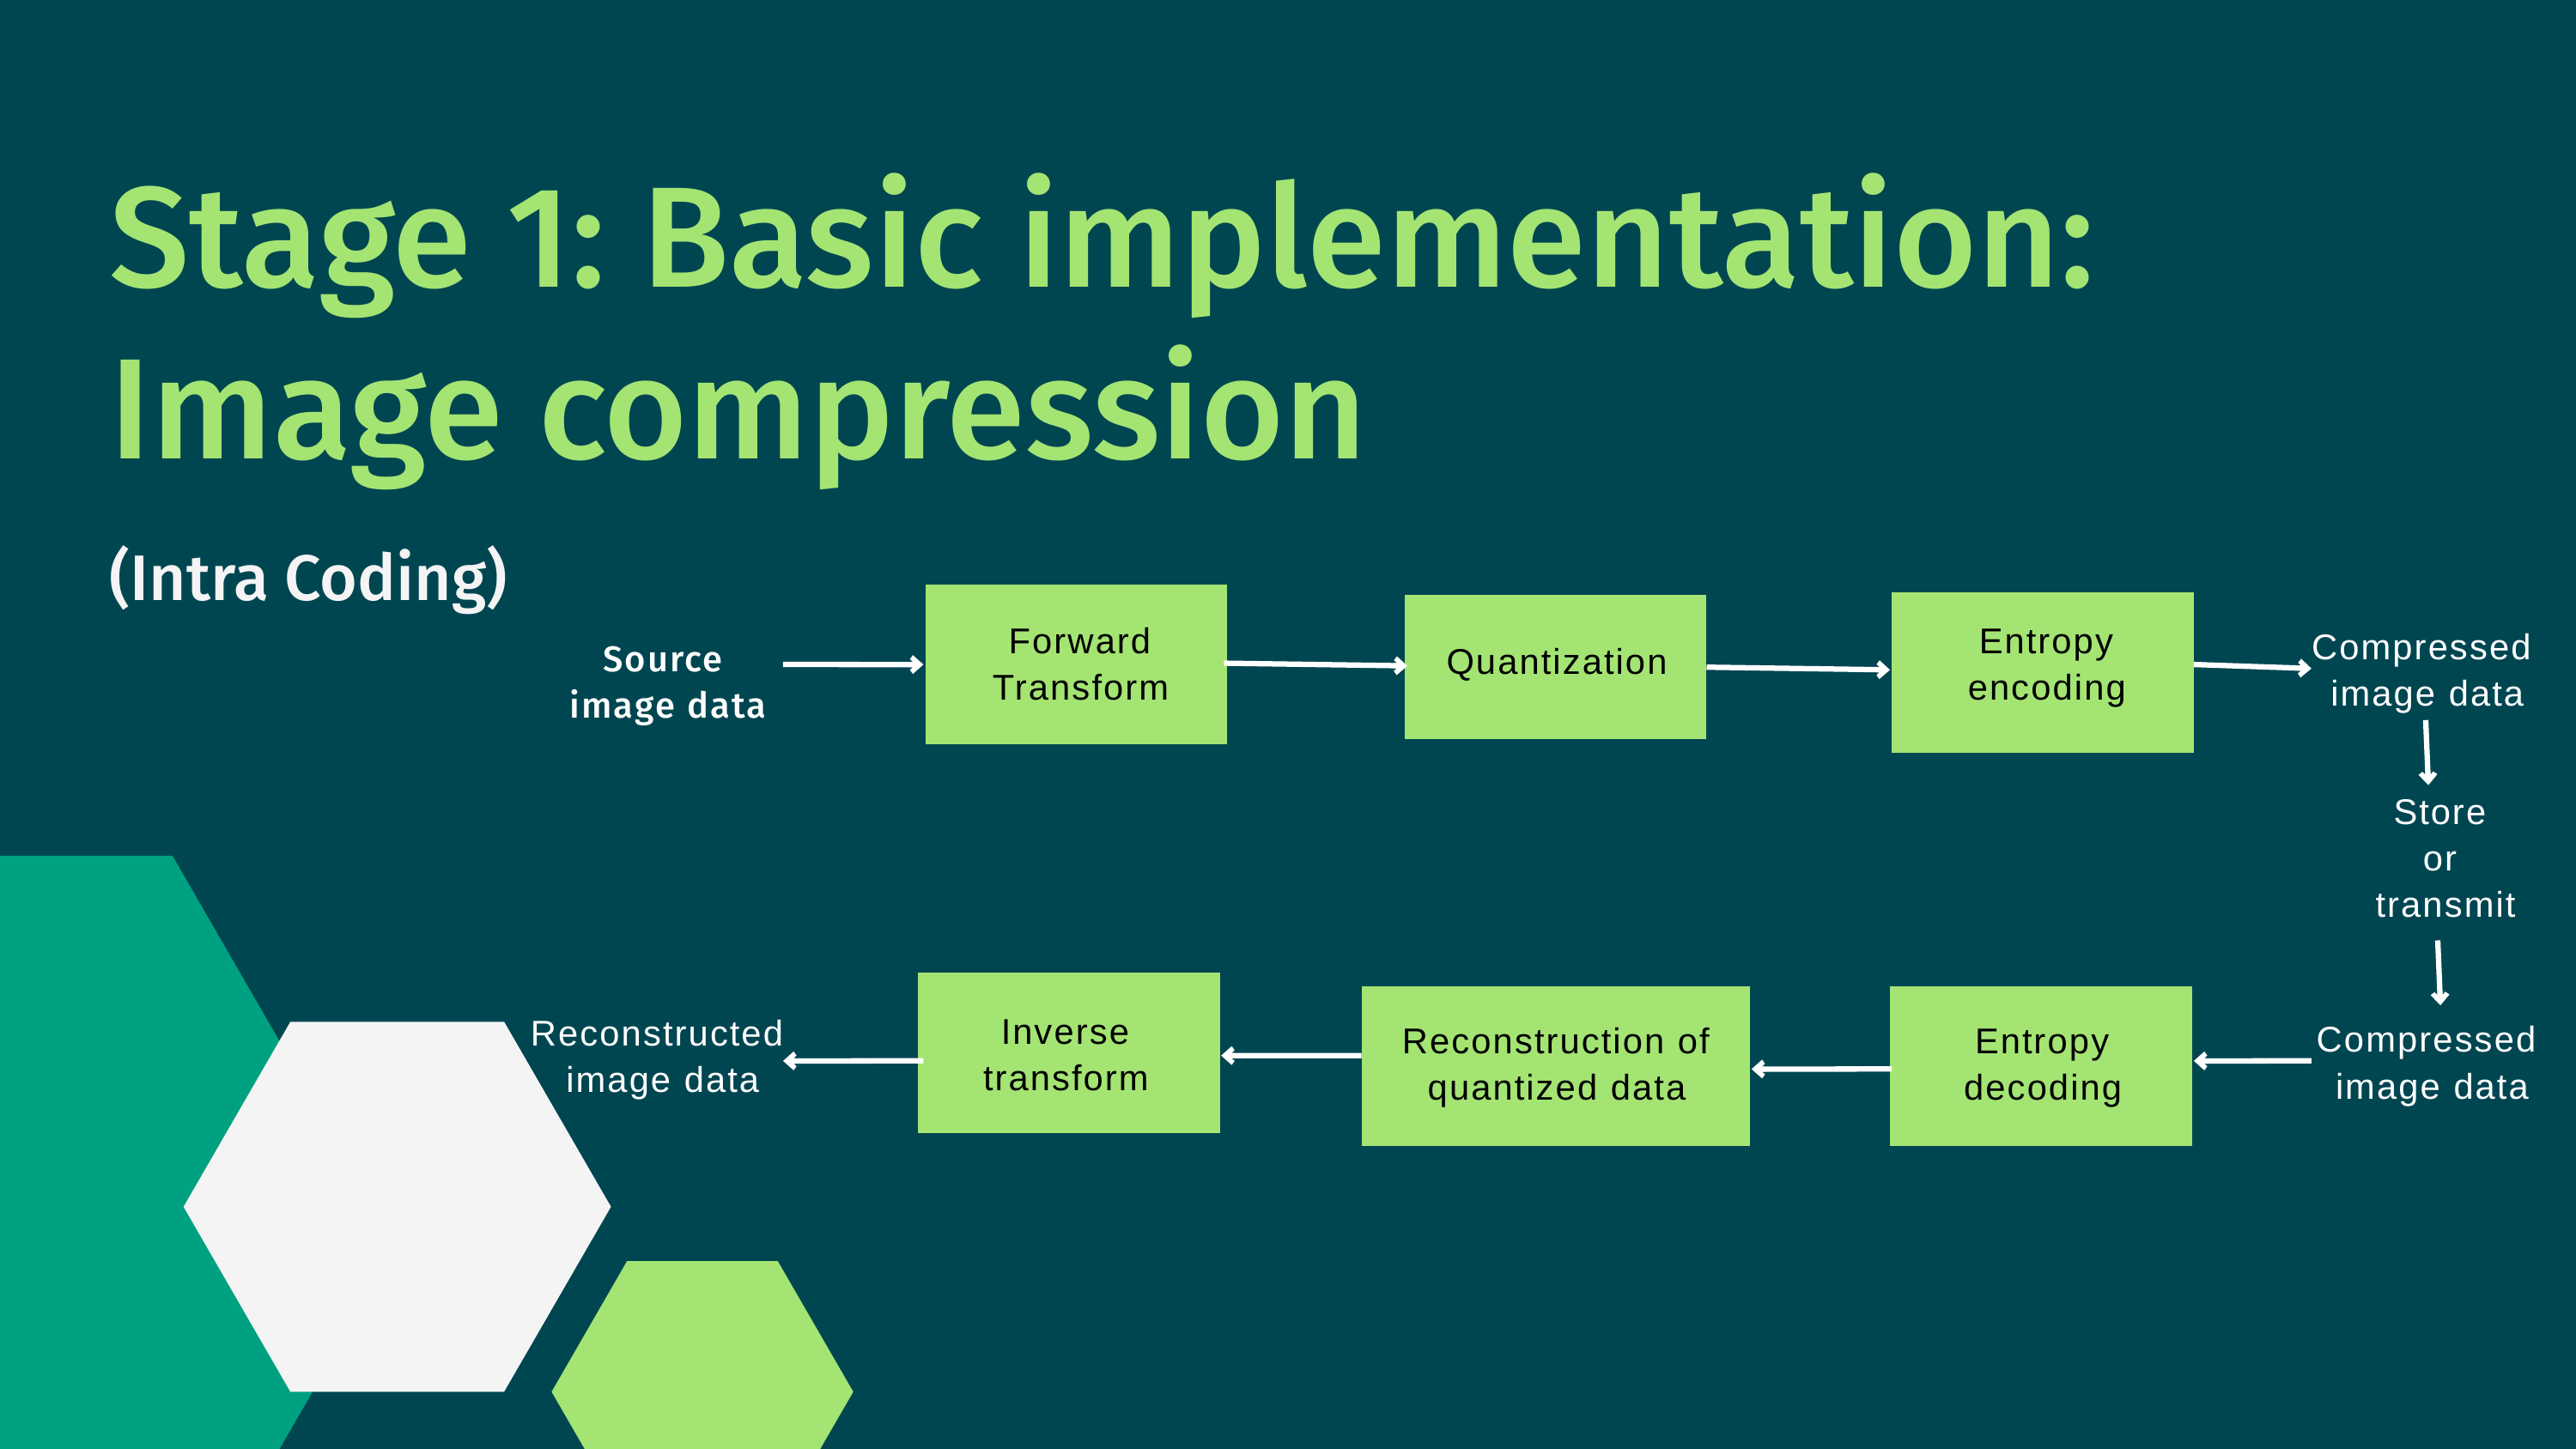

Stage 1: Basic implementation: Image compression
(Intra Coding)

Forward Transform

Entropy encoding

Quantization
Compressed
 image data
Source
 image data

Store
or
transmit

Reconstruction of quantized data

Inverse transform

Entropy decoding
Reconstructed
image data
Compressed
 image data